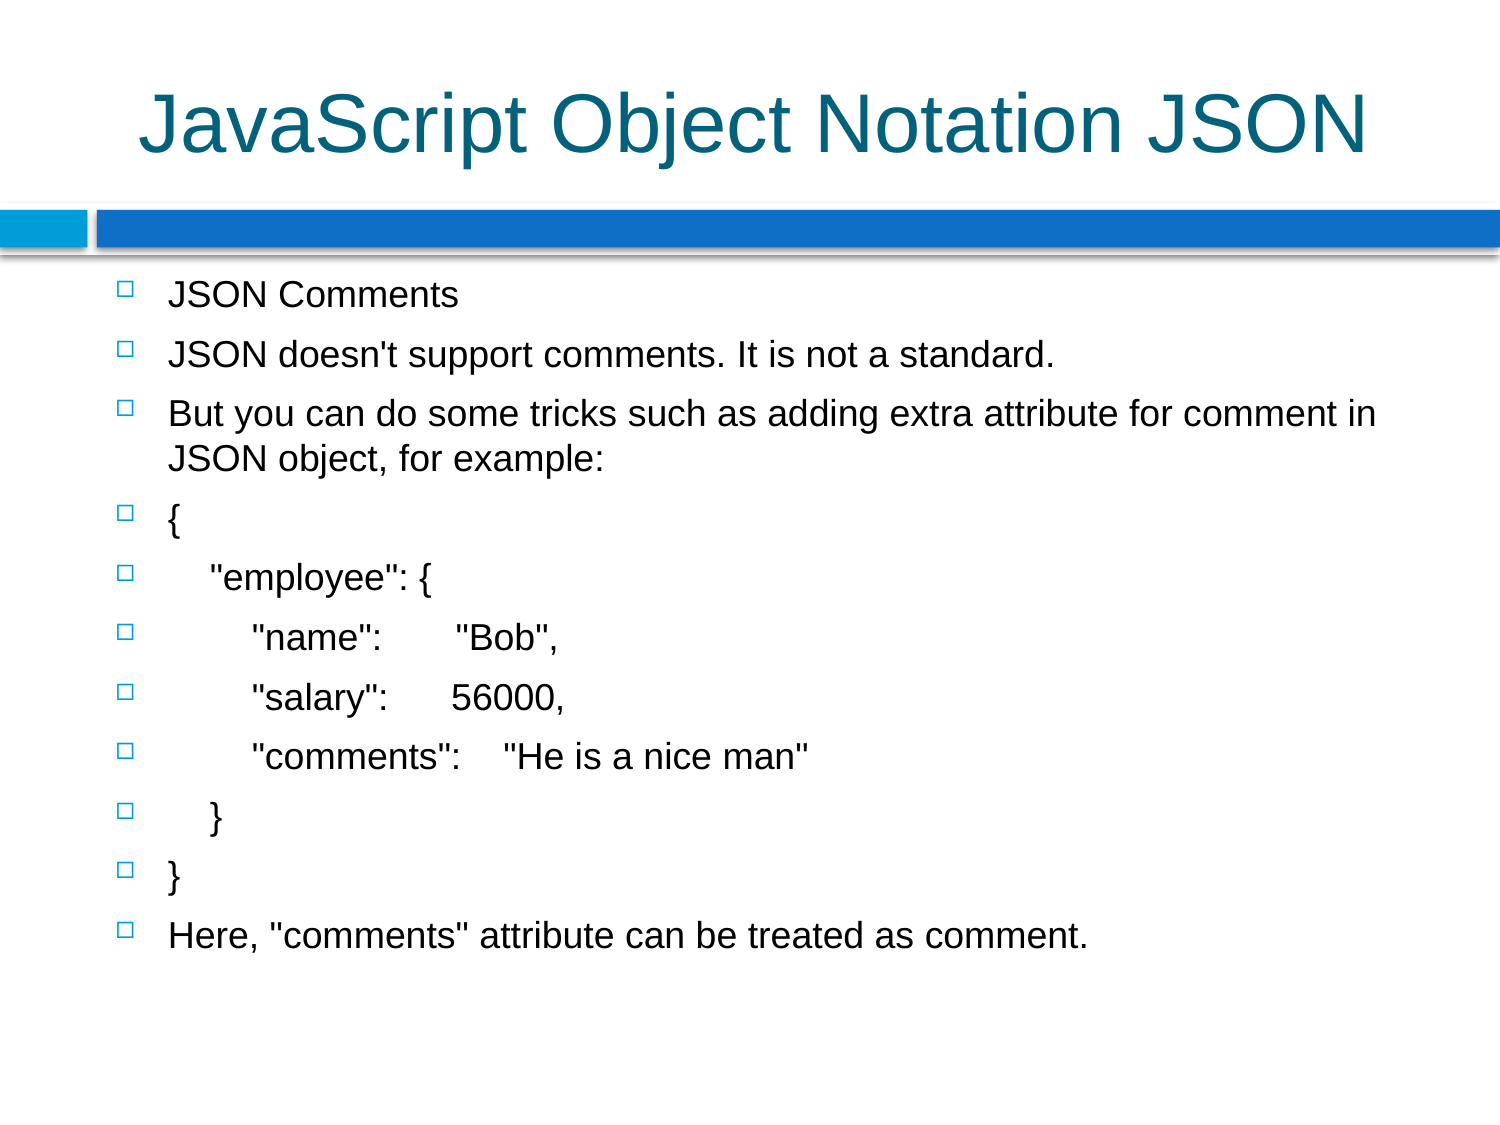

# JavaScript Object Notation JSON
103
JSON Comments
JSON doesn't support comments. It is not a standard.
But you can do some tricks such as adding extra attribute for comment in JSON object, for example:
{
    "employee": {
        "name":       "Bob",
        "salary":      56000,
        "comments":    "He is a nice man"
    }
}
Here, "comments" attribute can be treated as comment.